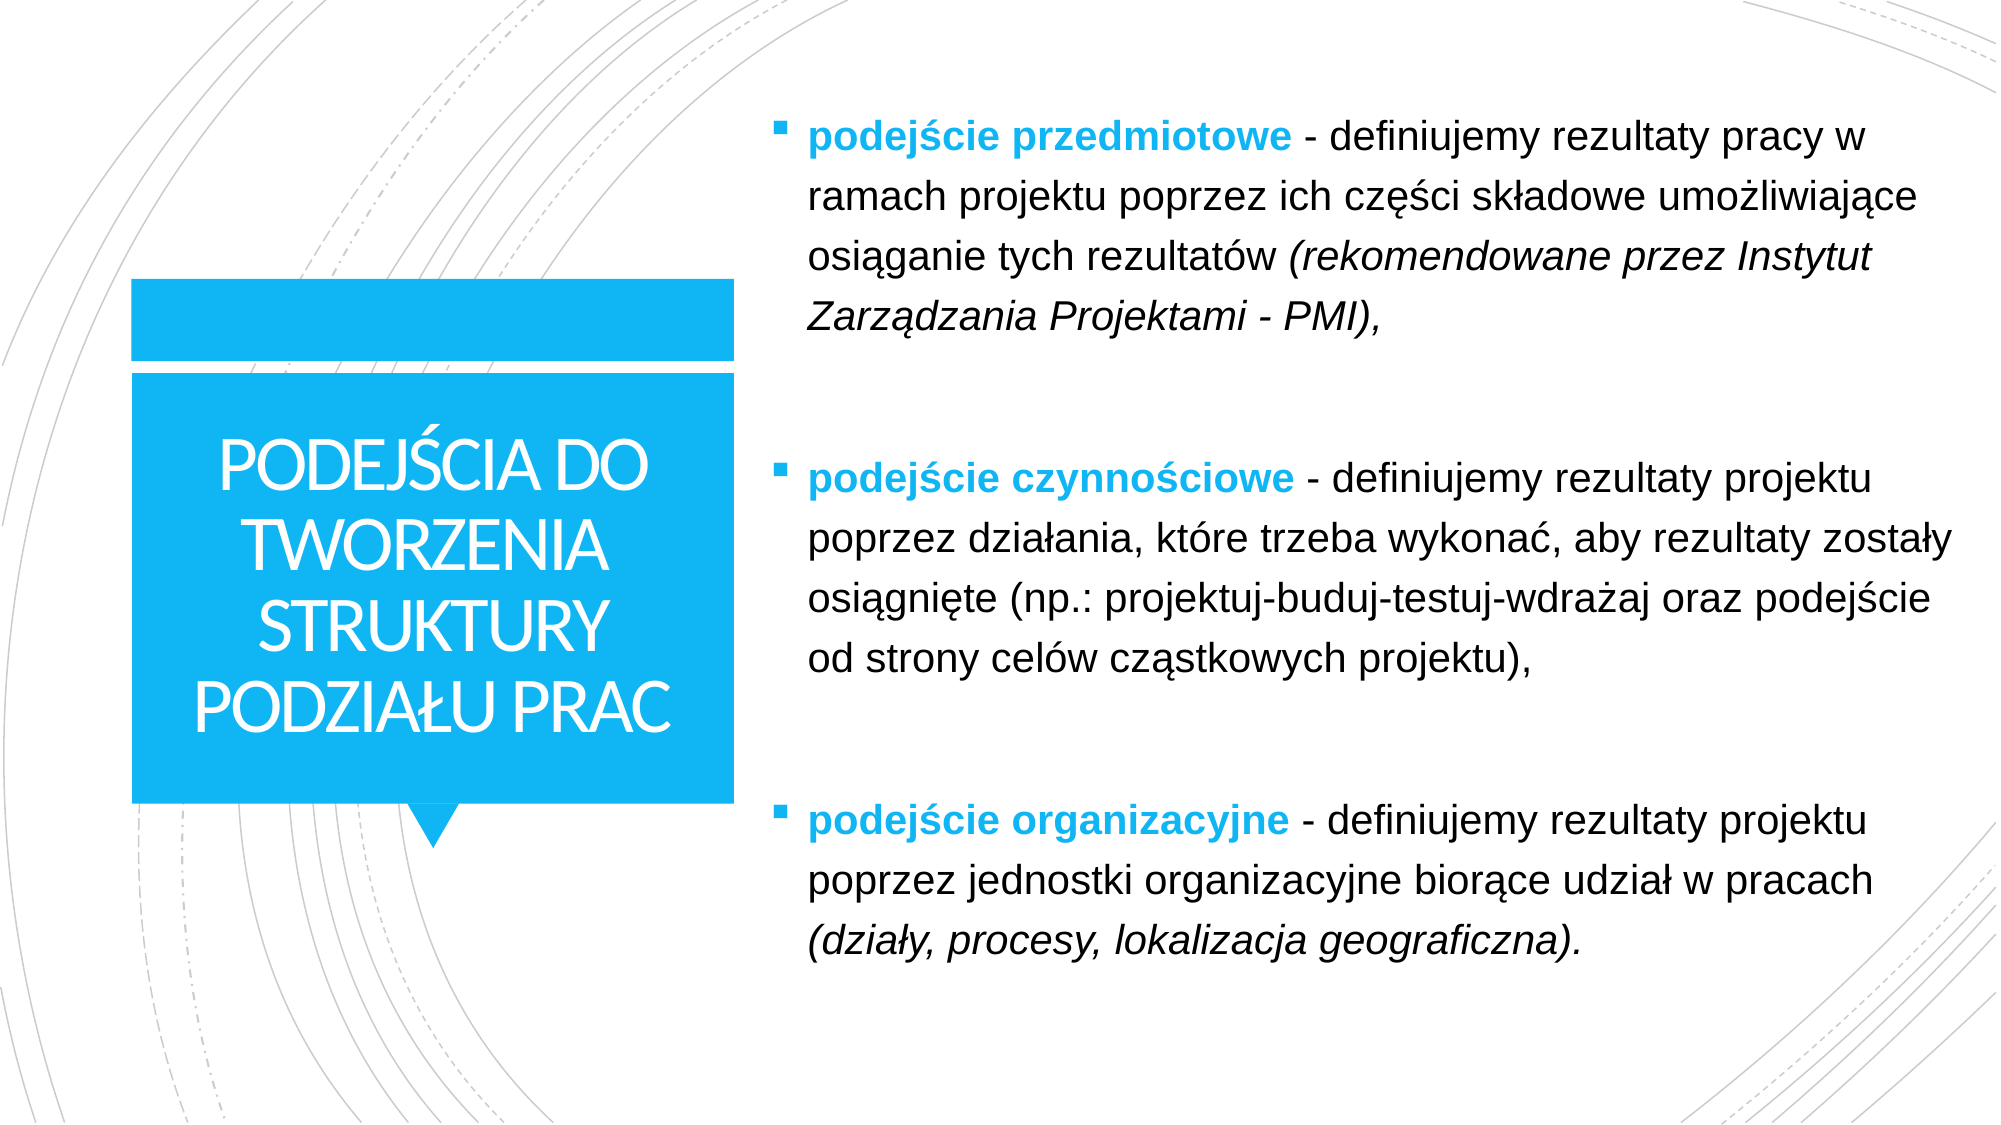

podejście przedmiotowe - definiujemy rezultaty pracy w ramach projektu poprzez ich części składowe umożliwiające osiąganie tych rezultatów (rekomendowane przez Instytut Zarządzania Projektami - PMI),

podejście czynnościowe - definiujemy rezultaty projektu poprzez działania, które trzeba wykonać, aby rezultaty zostały osiągnięte (np.: projektuj-buduj-testuj-wdrażaj oraz podejście od strony celów cząstkowych projektu),

podejście organizacyjne - definiujemy rezultaty projektu poprzez jednostki organizacyjne biorące udział w pracach (działy, procesy, lokalizacja geograficzna).

# PODEJŚCIA DO TWORZENIA STRUKTURY PODZIAŁU PRAC